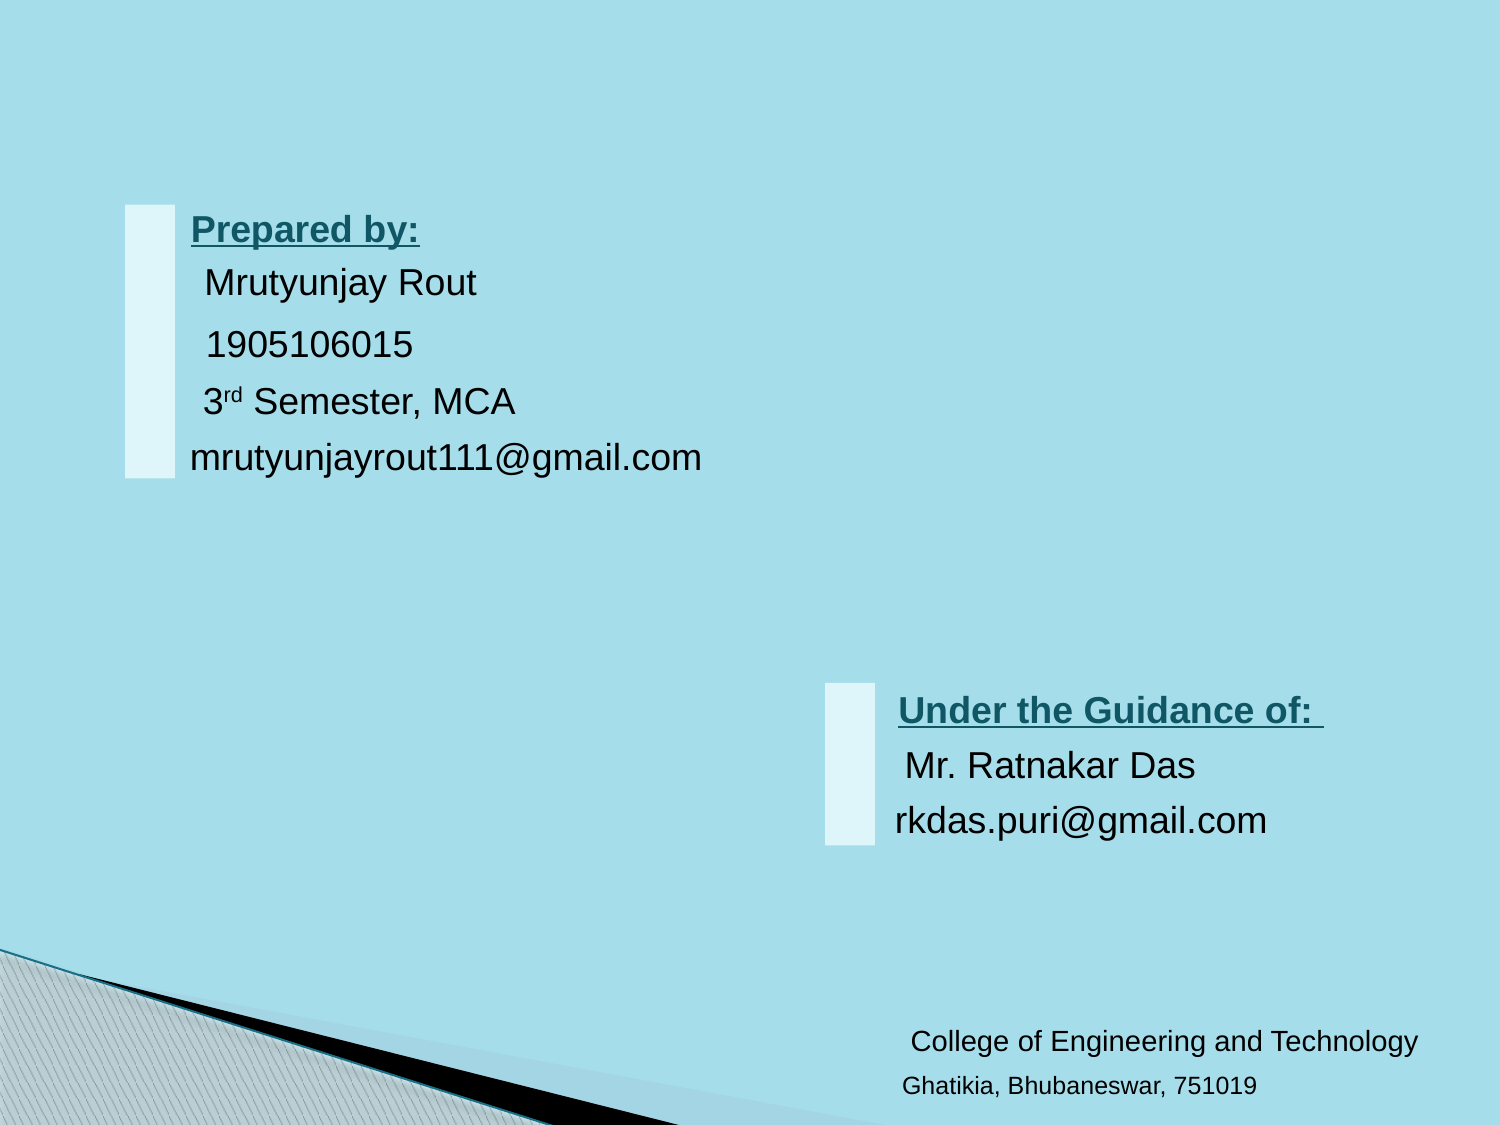

Prepared by:

Mrutyunjay Rout
1905106015
3rd Semester, MCA
mrutyunjayrout111@gmail.com
Under the Guidance of:

Mr. Ratnakar Das
rkdas.puri@gmail.com
College of Engineering and Technology
Ghatikia, Bhubaneswar, 751019